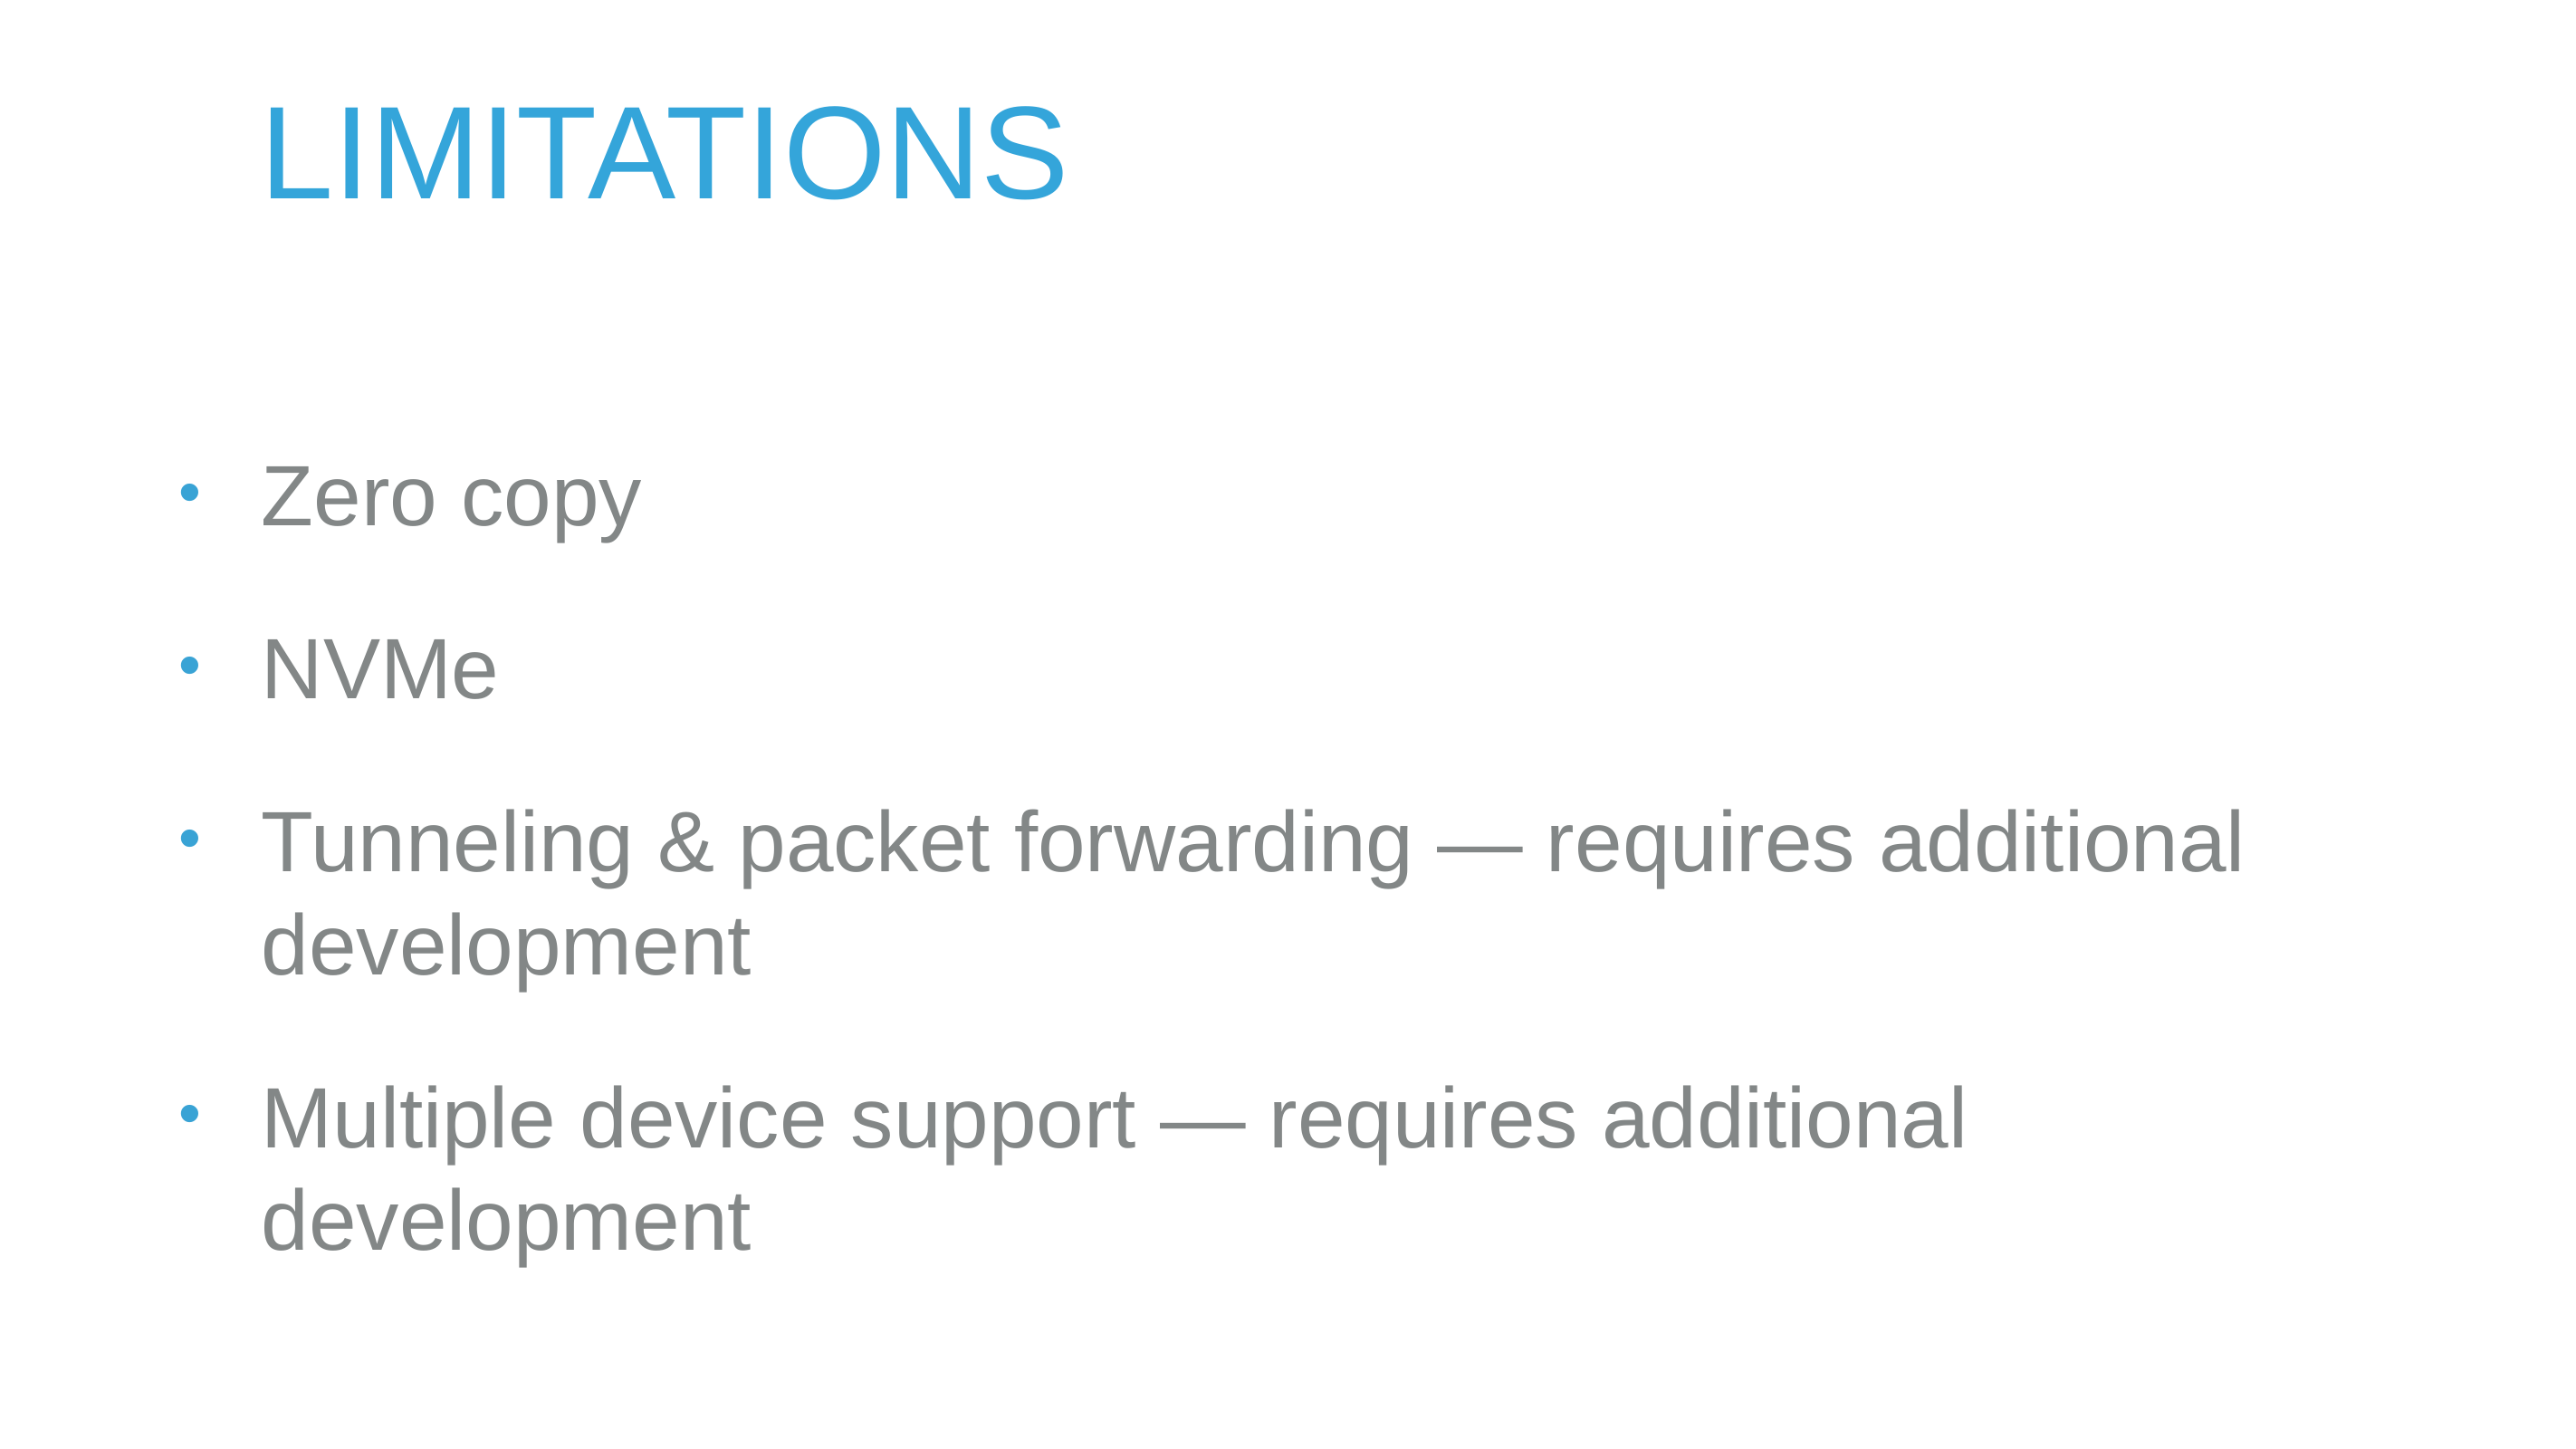

# Limitations
Zero copy
NVMe
Tunneling & packet forwarding — requires additional development
Multiple device support — requires additional development